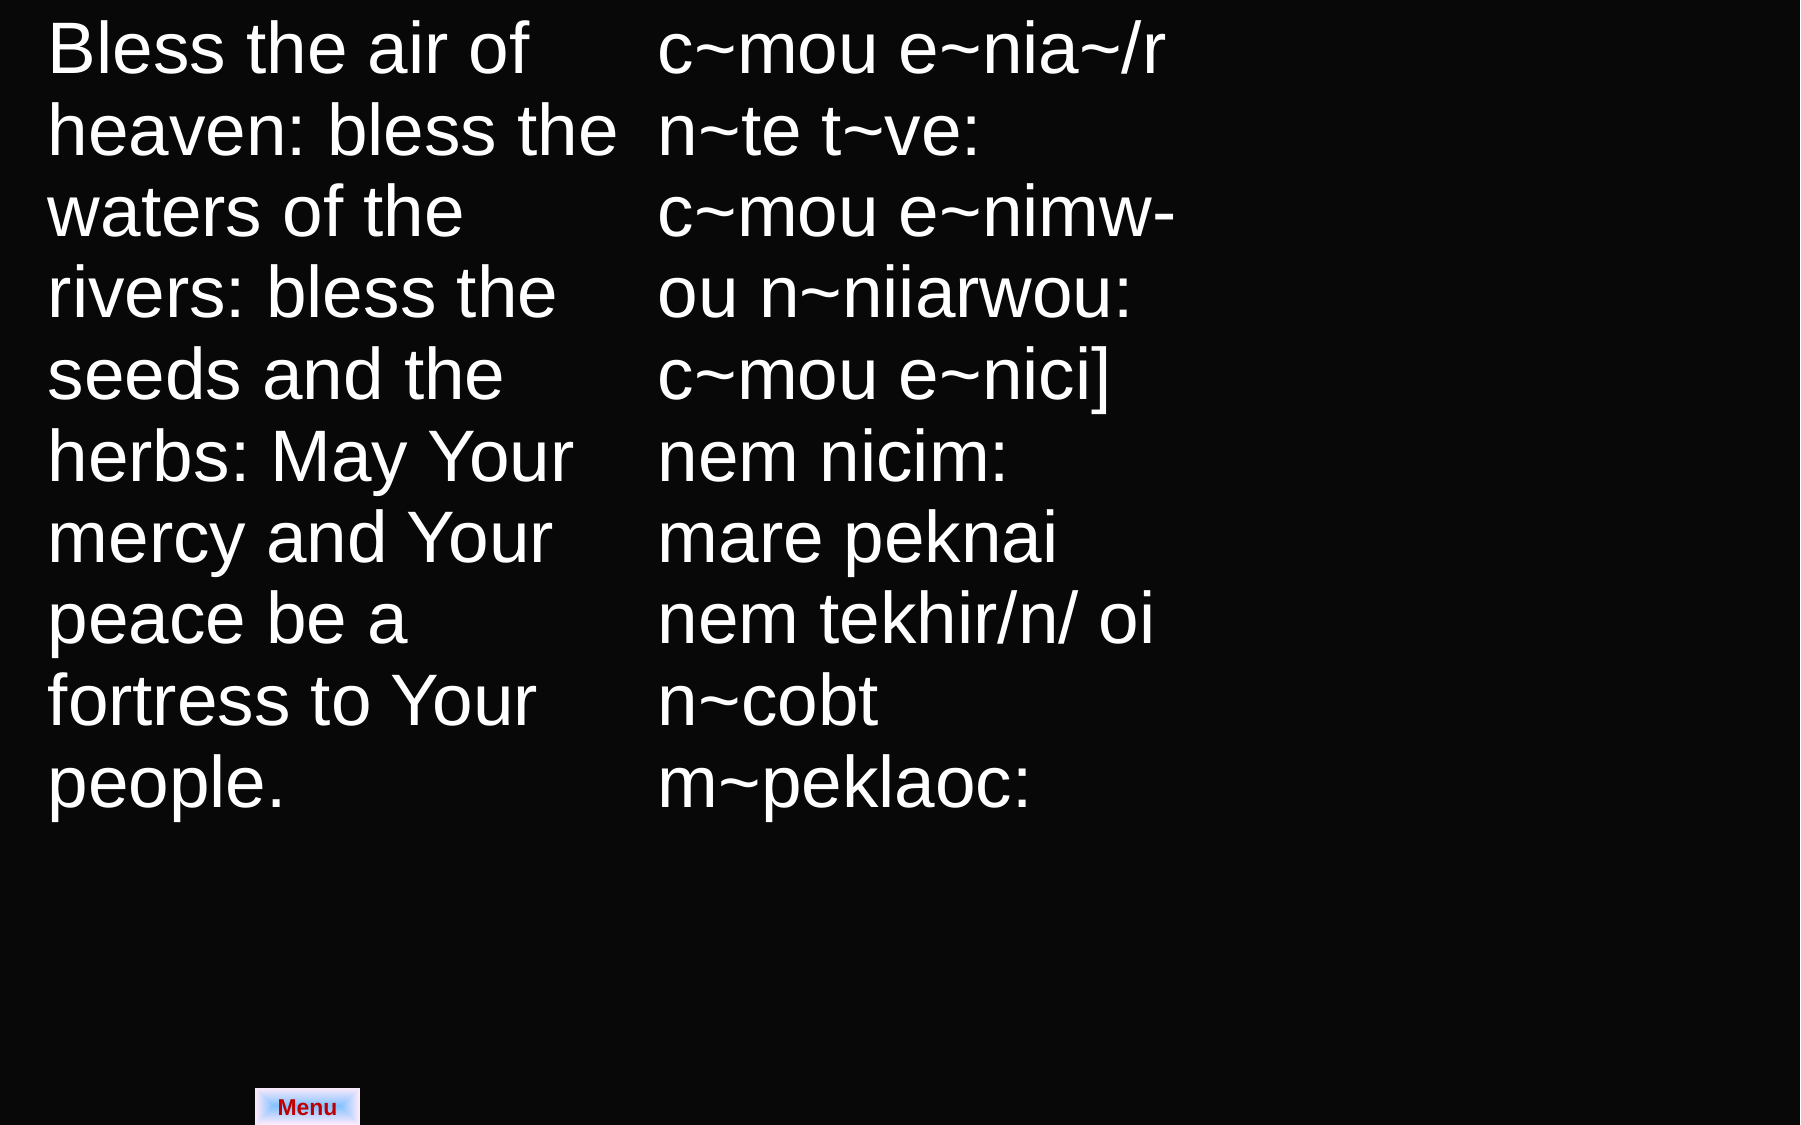

| Bless the air of heaven: bless the waters of the rivers: bless the seeds and the herbs: May Your mercy and Your peace be a fortress to Your people. | c~mou e~nia~/r n~te t~ve: c~mou e~nimw-ou n~niiarwou: c~mou e~nici] nem nicim: mare peknai nem tekhir/n/ oi n~cobt m~peklaoc: |  |
| --- | --- | --- |

Menu